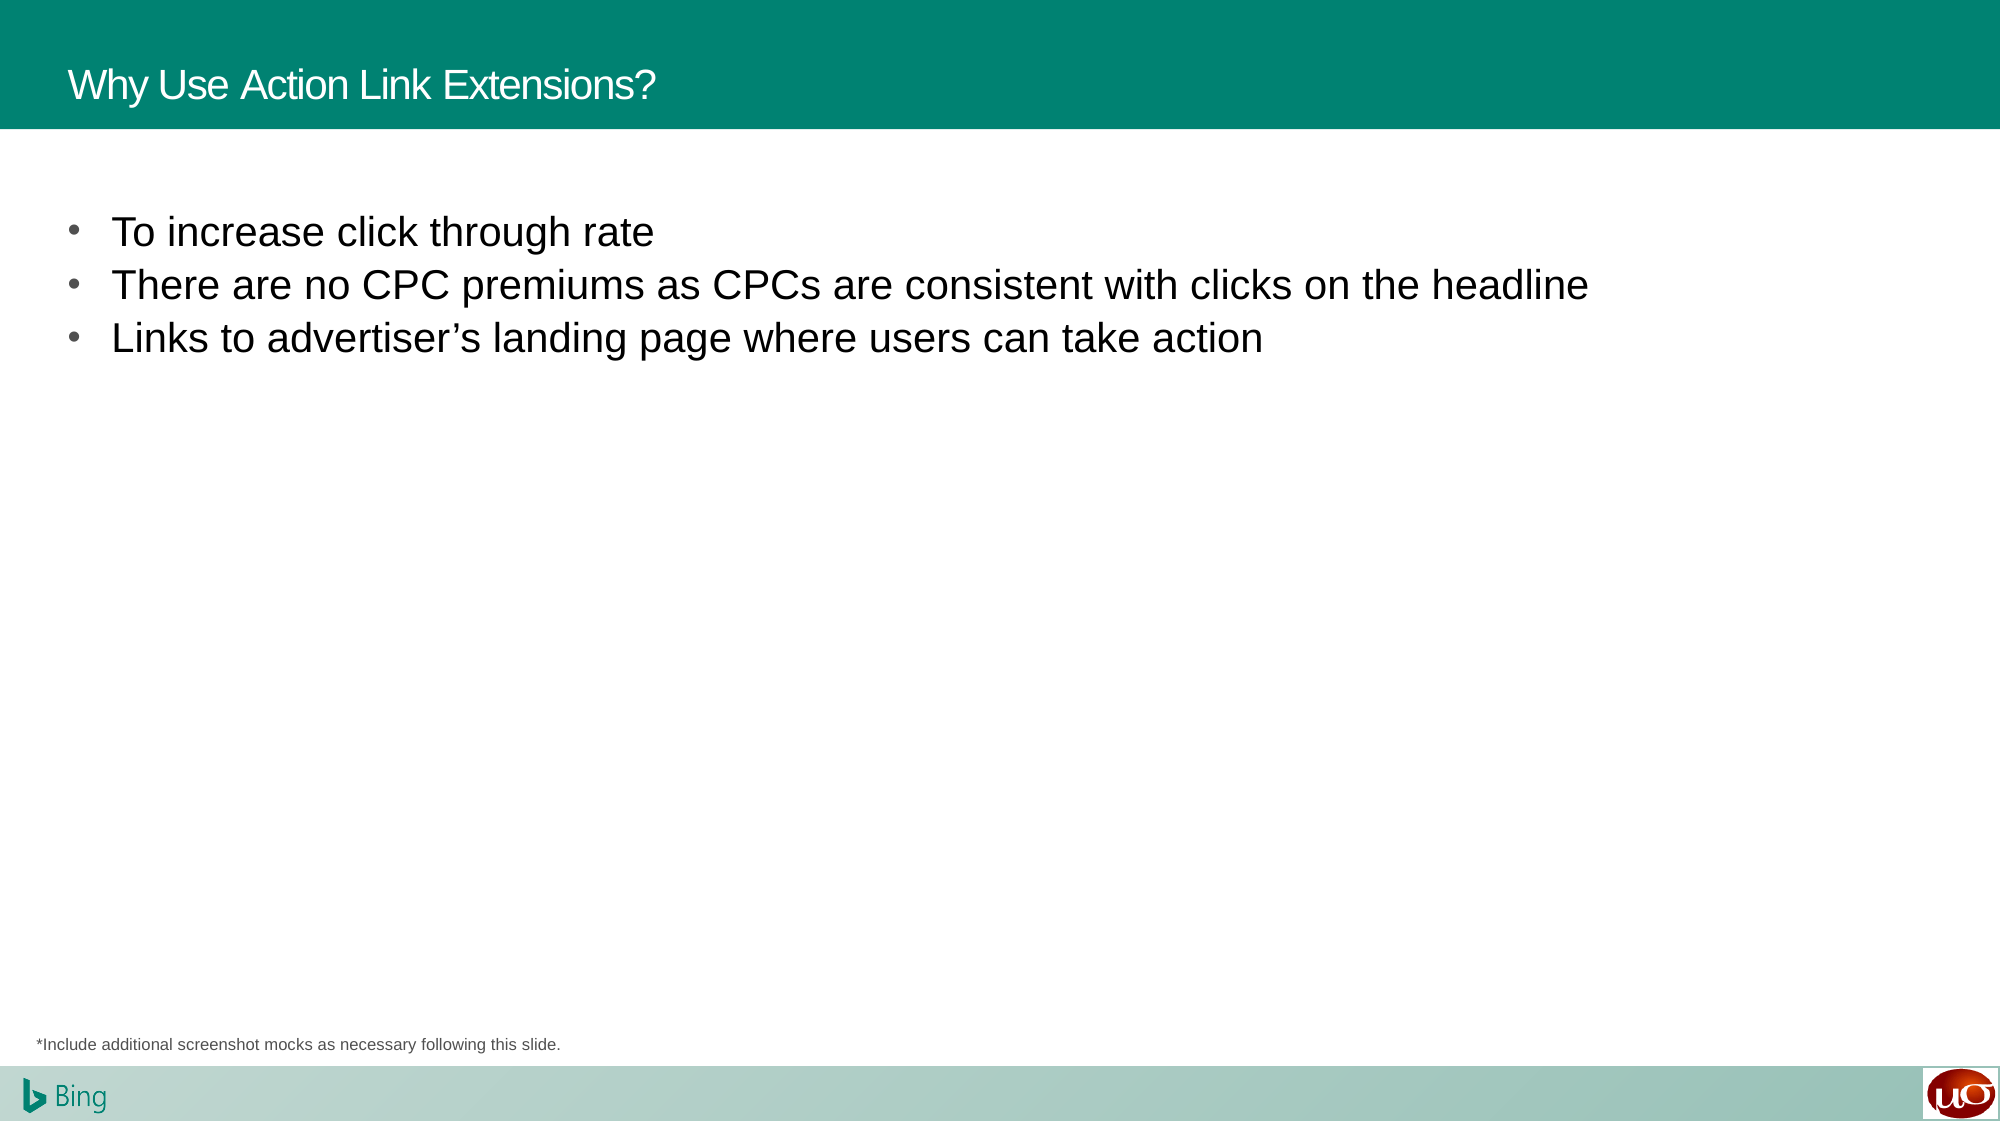

# Why Use Action Link Extensions?
To increase click through rate
There are no CPC premiums as CPCs are consistent with clicks on the headline
Links to advertiser’s landing page where users can take action

*Include additional screenshot mocks as necessary following this slide.